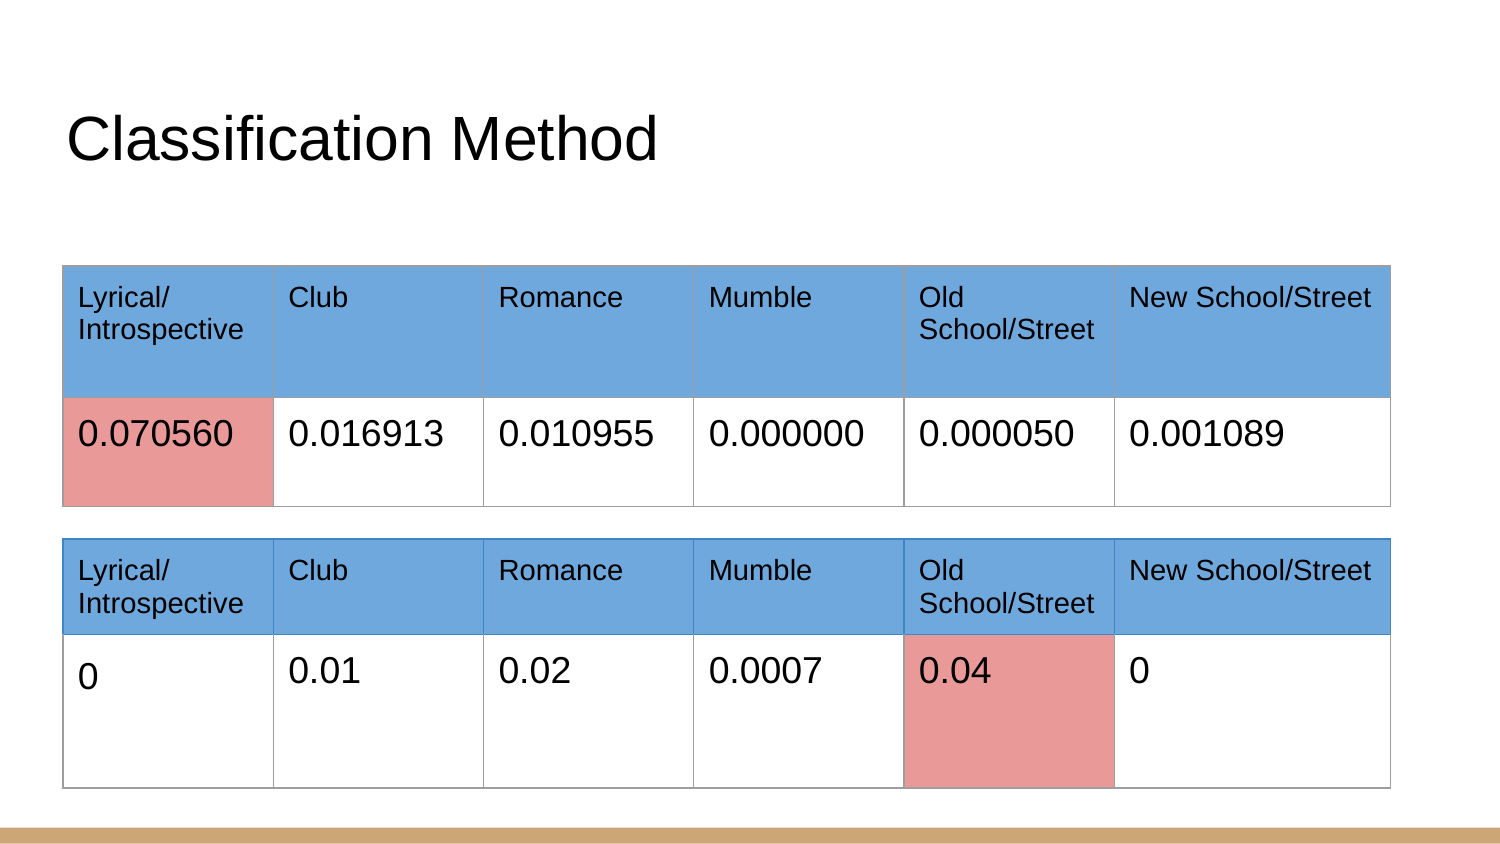

# Classification Method

| Lyrical/Introspective | Club | Romance | Mumble | Old School/Street | New School/Street |
| --- | --- | --- | --- | --- | --- |
| 0.070560 | 0.016913 | 0.010955 | 0.000000 | 0.000050 | 0.001089 |
| Lyrical/Introspective | Club | Romance | Mumble | Old School/Street | New School/Street |
| --- | --- | --- | --- | --- | --- |
| 0 | 0.01 | 0.02 | 0.0007 | 0.04 | 0 |